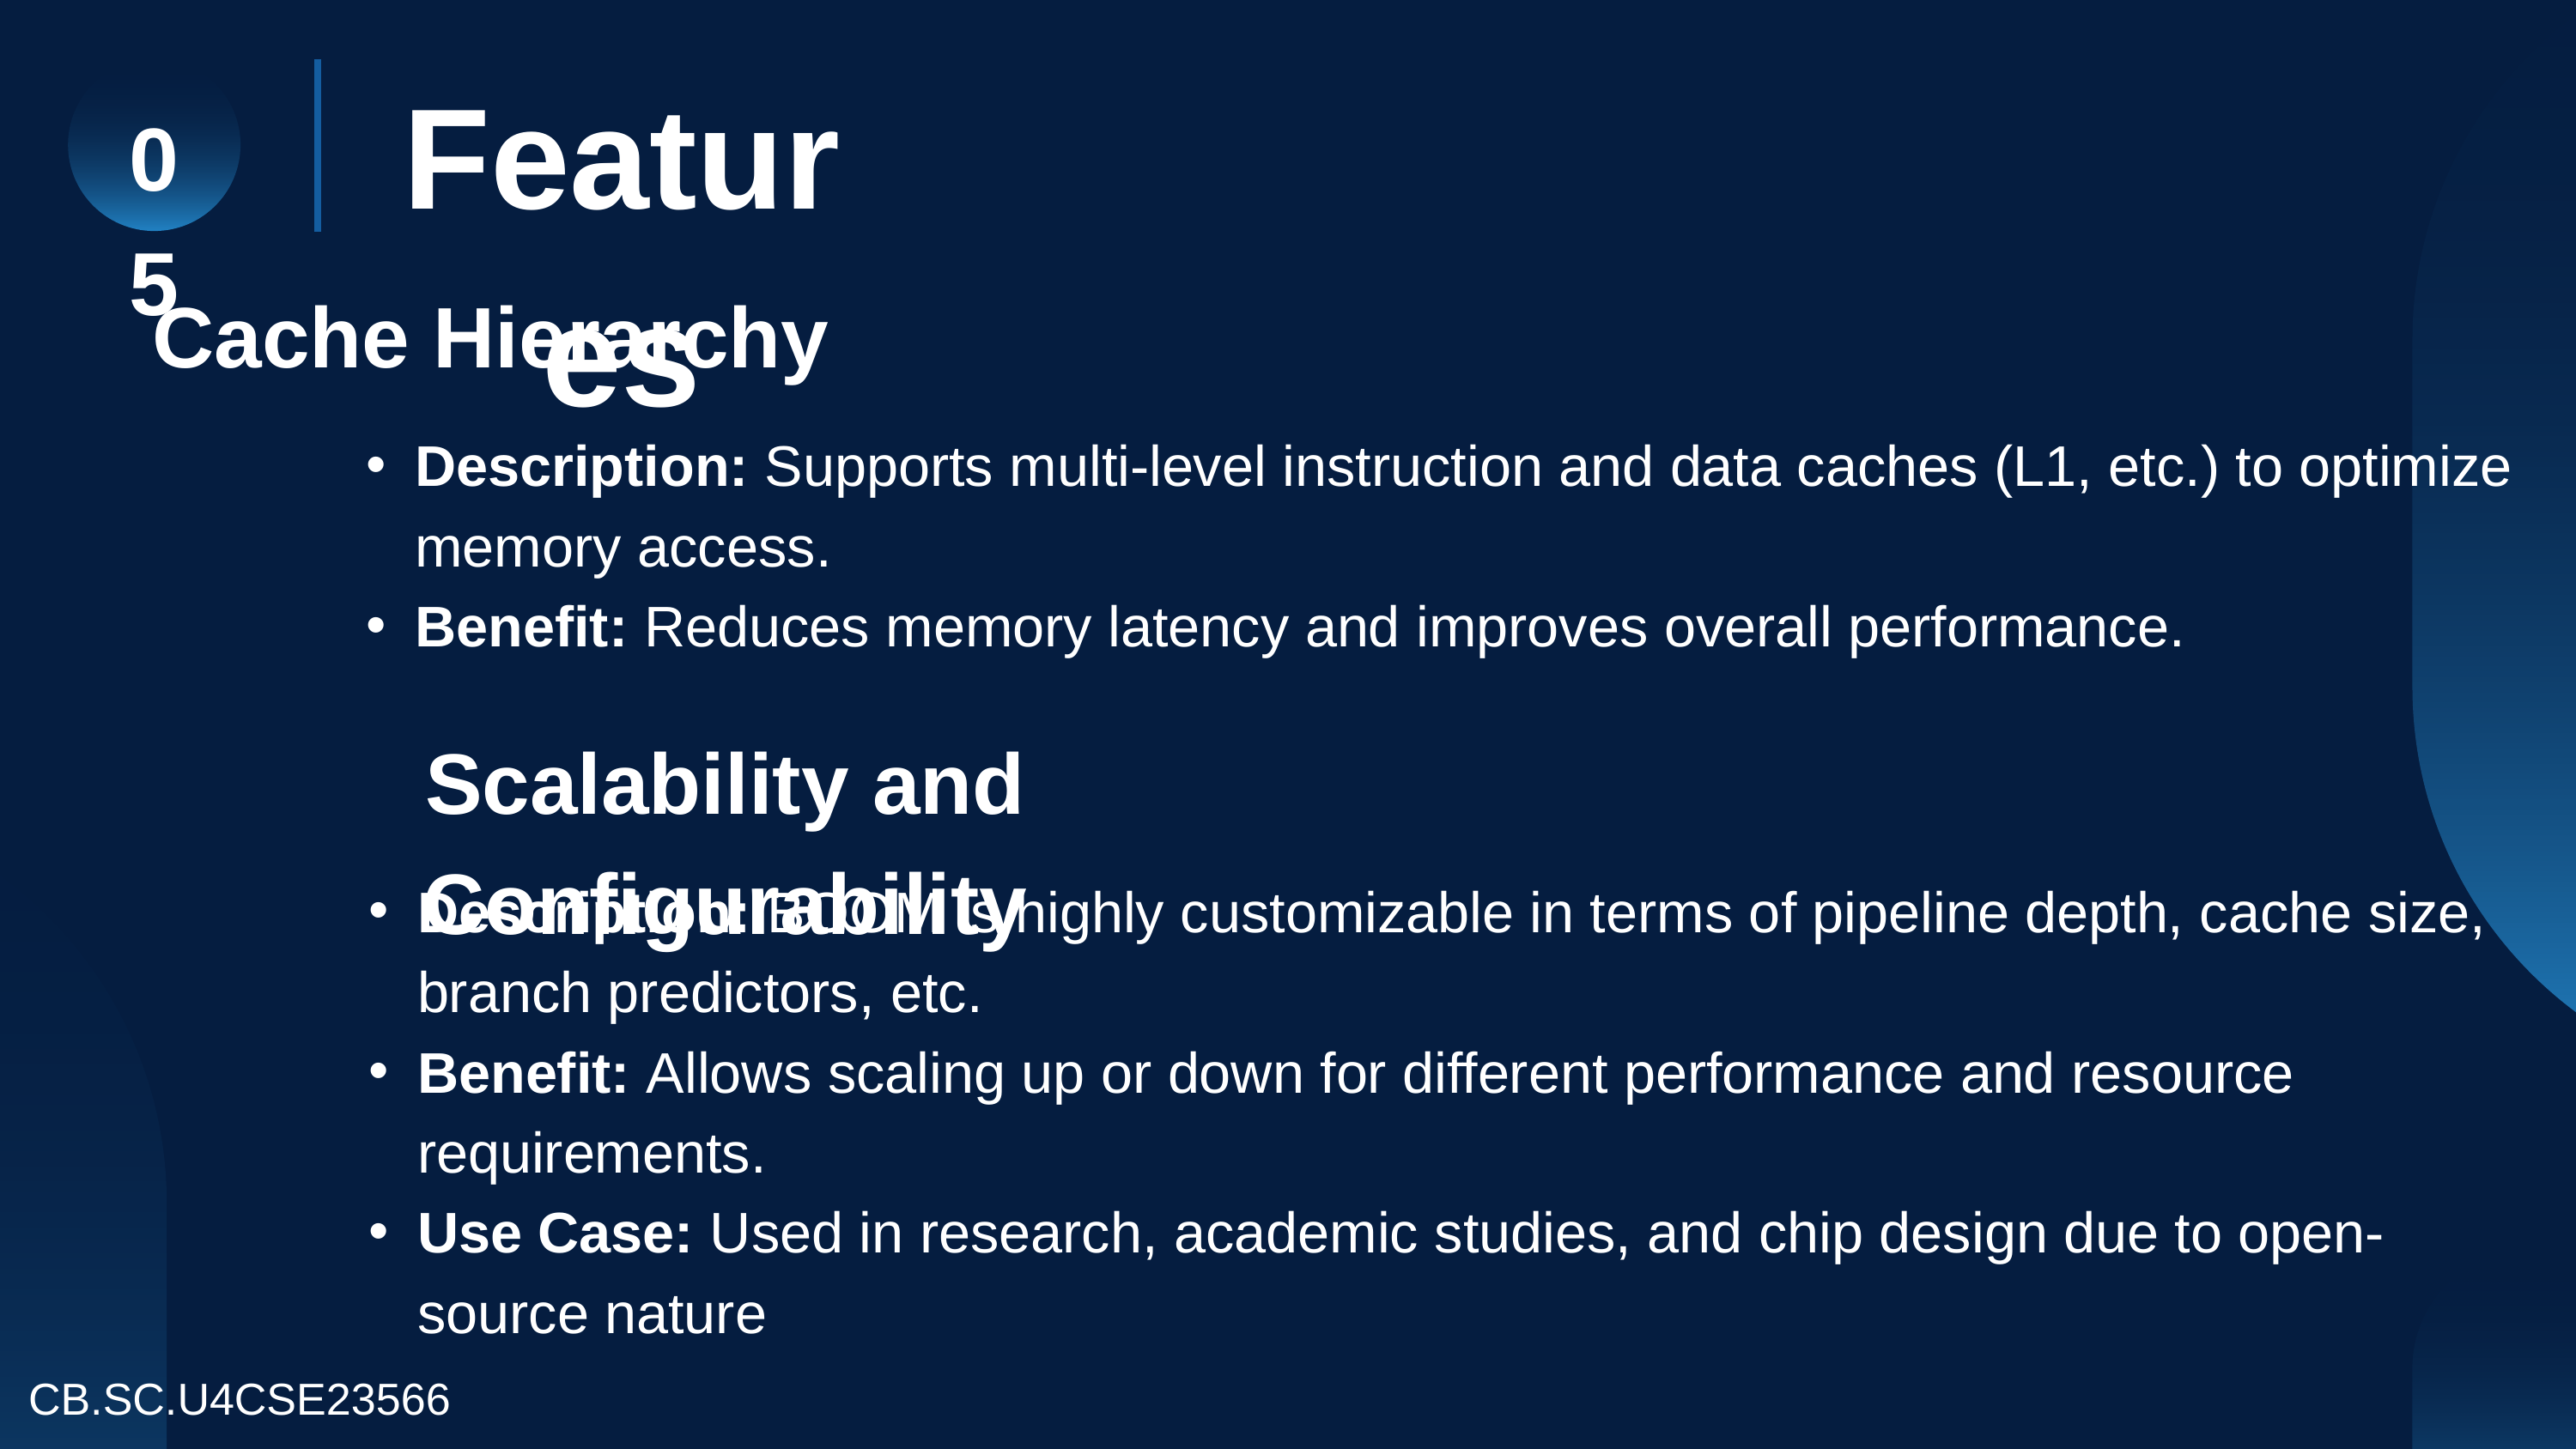

Features

05

Cache Hierarchy
Description: Supports multi-level instruction and data caches (L1, etc.) to optimize memory access.
Benefit: Reduces memory latency and improves overall performance.

Scalability and Configurability

Description: BOOM is highly customizable in terms of pipeline depth, cache size, branch predictors, etc.
Benefit: Allows scaling up or down for different performance and resource requirements.
Use Case: Used in research, academic studies, and chip design due to open-source nature

CB.SC.U4CSE23566